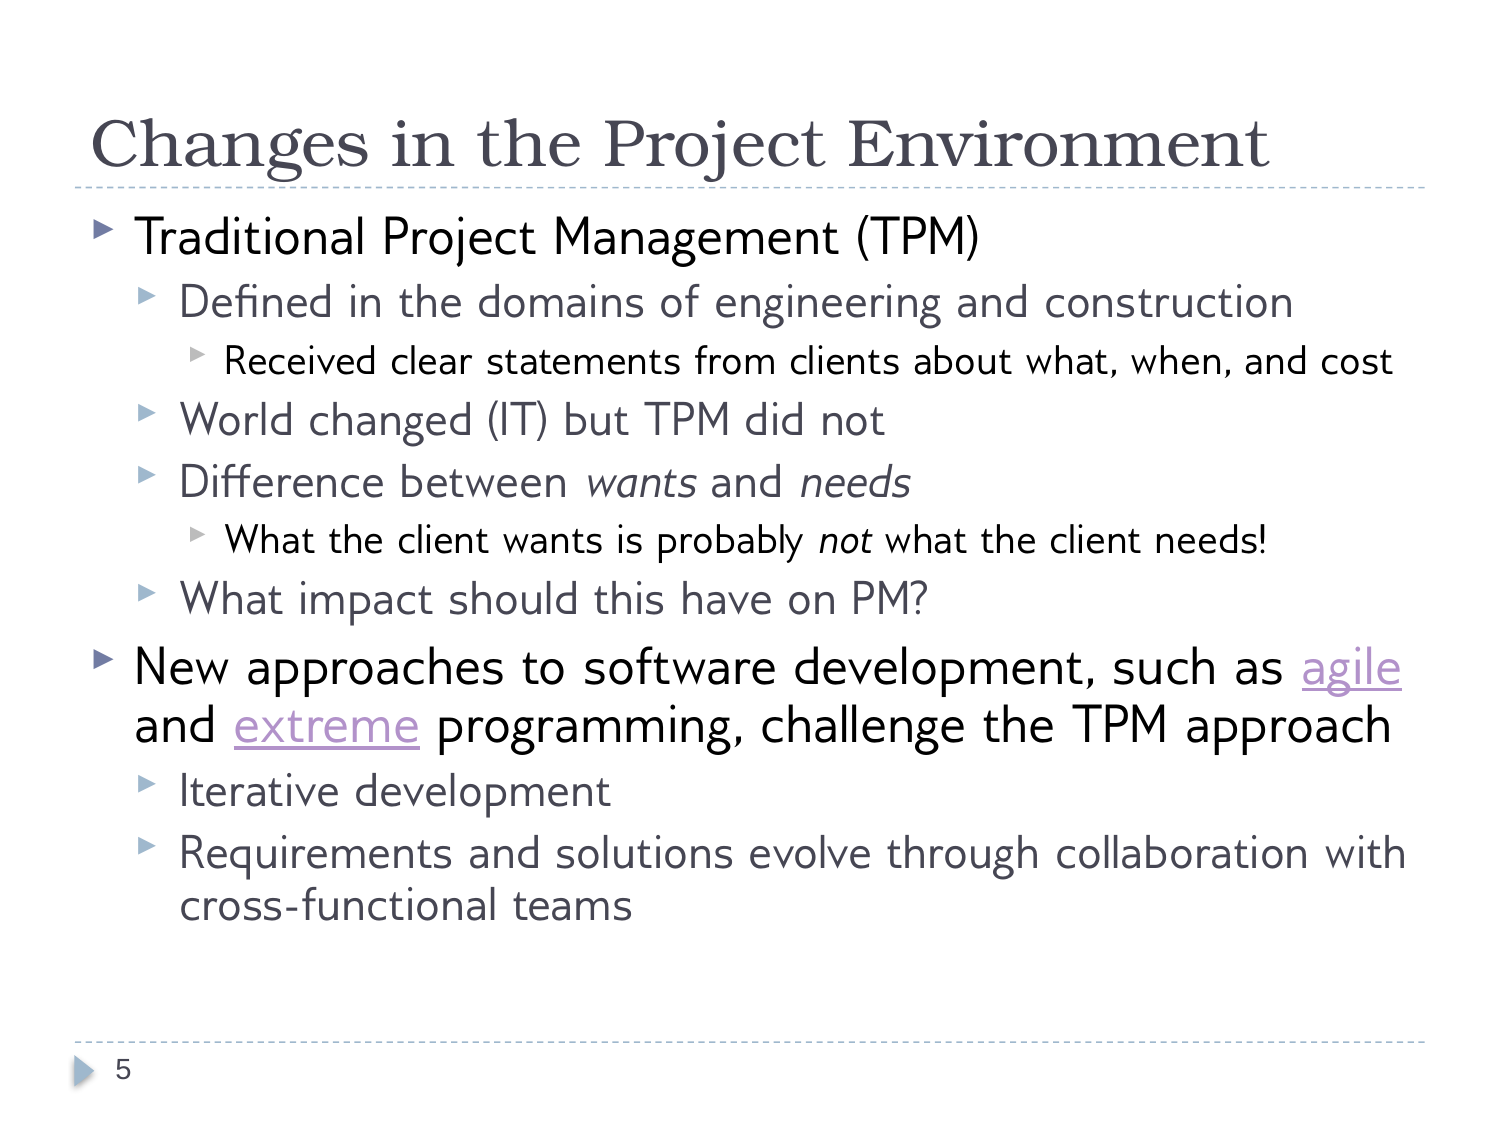

# Changes in the Project Environment
Traditional Project Management (TPM)
Defined in the domains of engineering and construction
Received clear statements from clients about what, when, and cost
World changed (IT) but TPM did not
Difference between wants and needs
What the client wants is probably not what the client needs!
What impact should this have on PM?
New approaches to software development, such as agile and extreme programming, challenge the TPM approach
Iterative development
Requirements and solutions evolve through collaboration with cross-functional teams
5